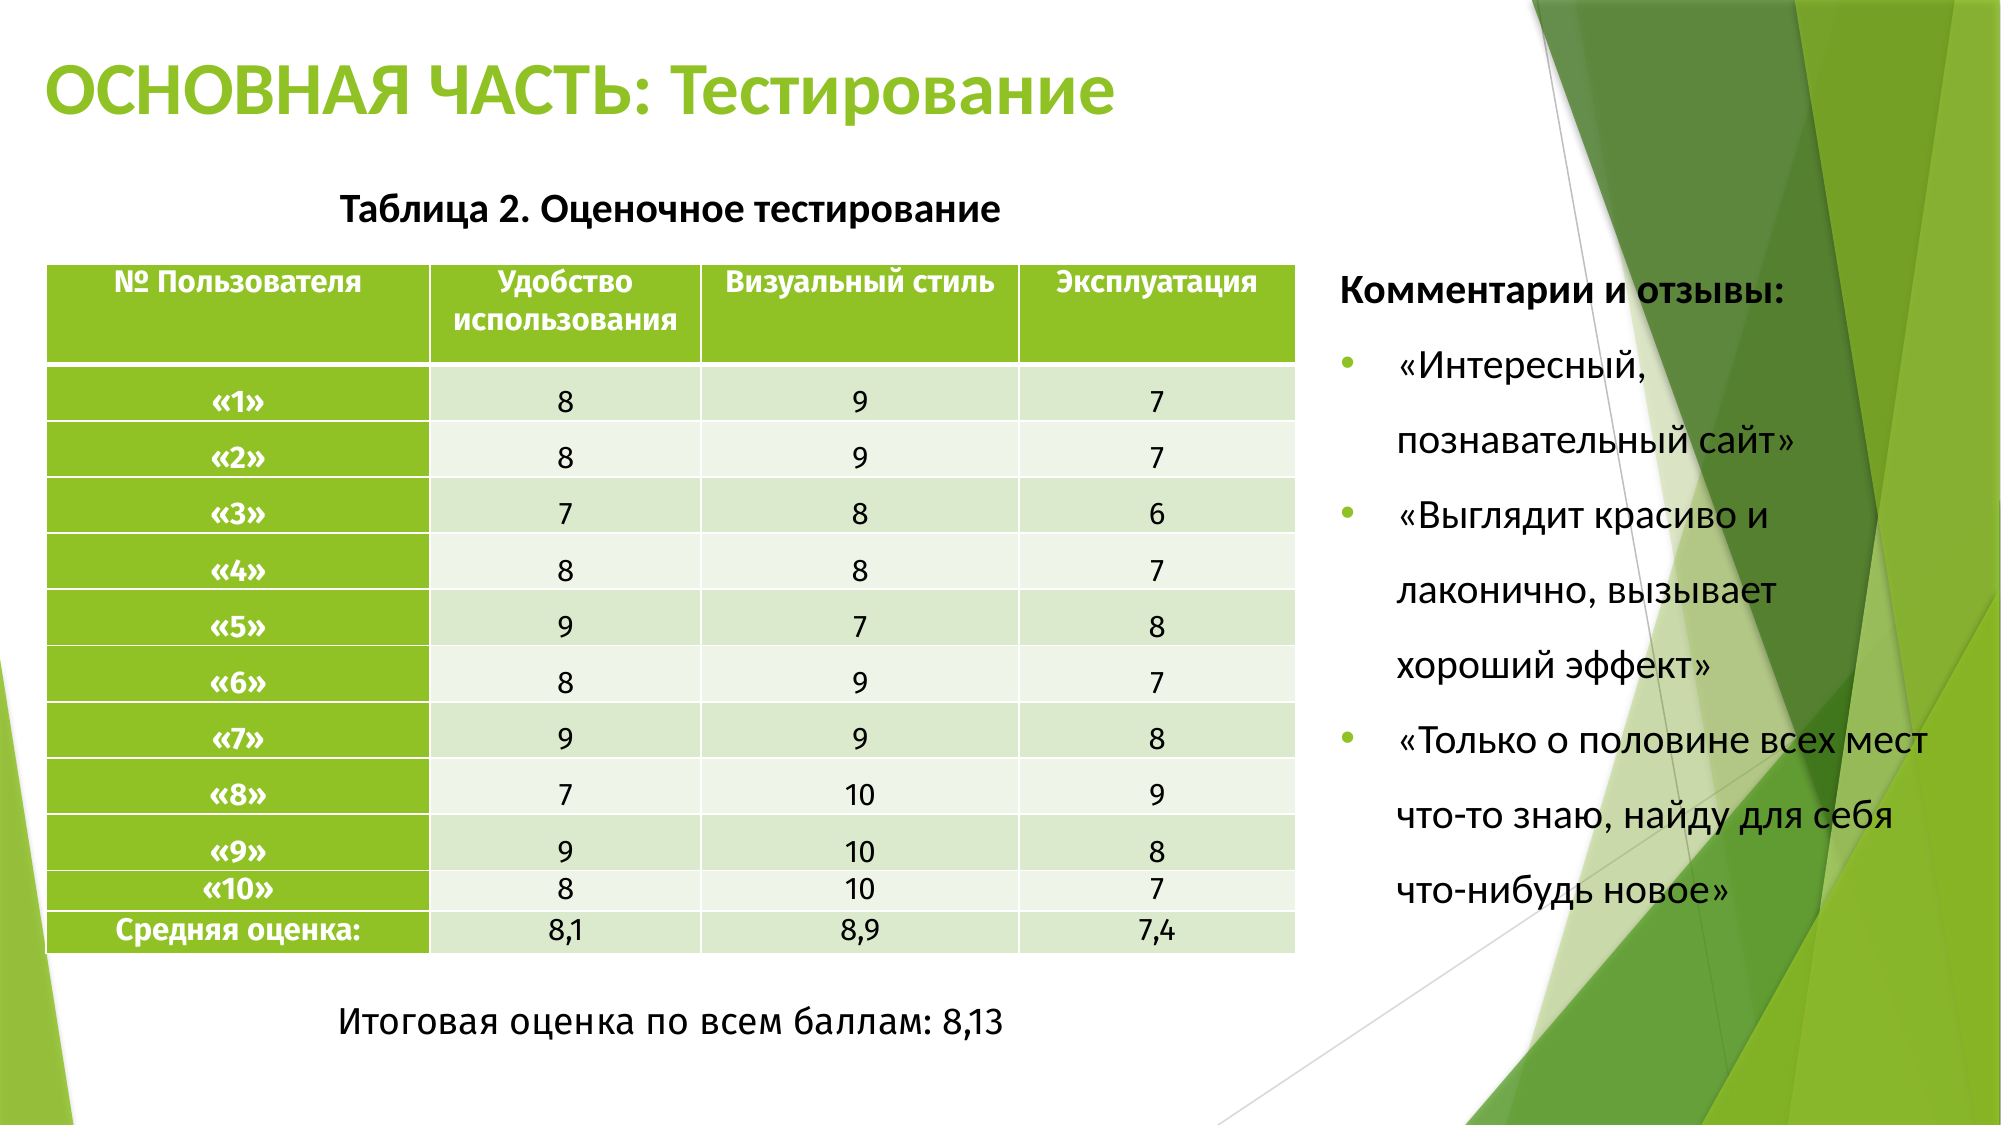

# ОСНОВНАЯ ЧАСТЬ: Тестирование
Таблица 2. Оценочное тестирование
Комментарии и отзывы:
«Интересный, познавательный сайт»
«Выглядит красиво и лаконично, вызывает хороший эффект»
«Только о половине всех мест что-то знаю, найду для себя что-нибудь новое»
| № Пользователя | Удобство использования | Визуальный стиль | Эксплуатация |
| --- | --- | --- | --- |
| «1» | 8 | 9 | 7 |
| «2» | 8 | 9 | 7 |
| «3» | 7 | 8 | 6 |
| «4» | 8 | 8 | 7 |
| «5» | 9 | 7 | 8 |
| «6» | 8 | 9 | 7 |
| «7» | 9 | 9 | 8 |
| «8» | 7 | 10 | 9 |
| «9» | 9 | 10 | 8 |
| «10» | 8 | 10 | 7 |
| Средняя оценка: | 8,1 | 8,9 | 7,4 |
Итоговая оценка по всем баллам: 8,13